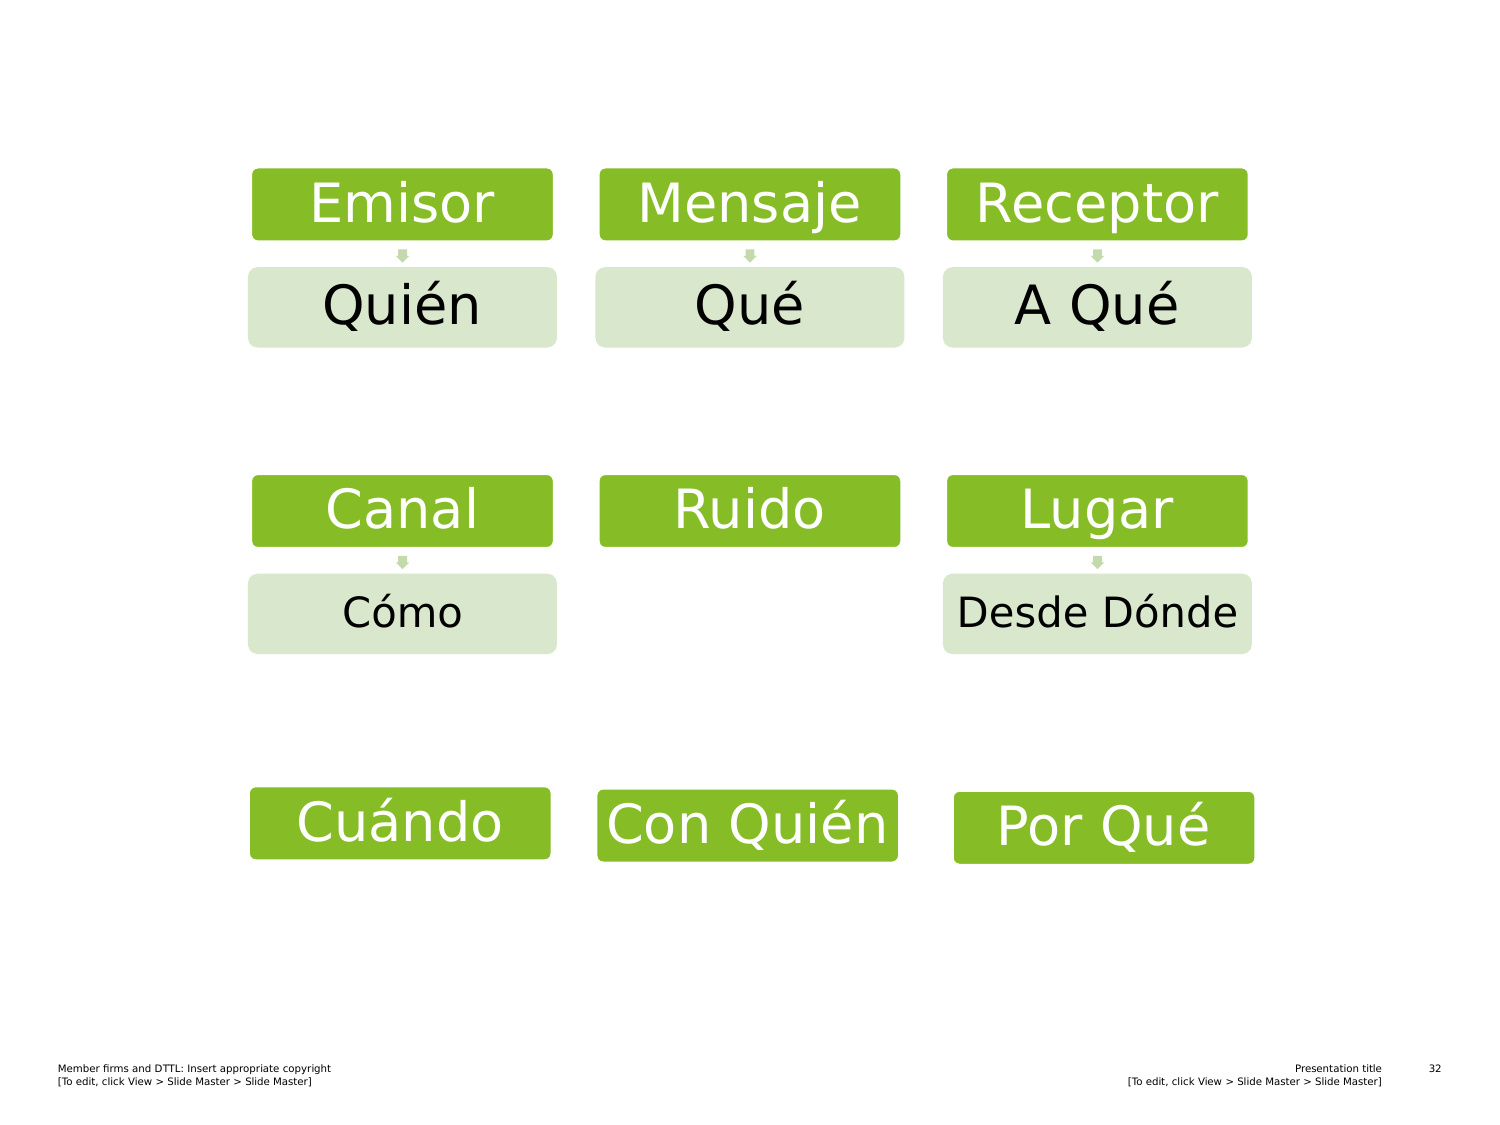

Emisor

Mensaje

Receptor

Quién

Qué

A Qué

Canal

Ruido

Lugar

Cómo

Desde Dónde

Cuándo

Con Quién

Por Qué